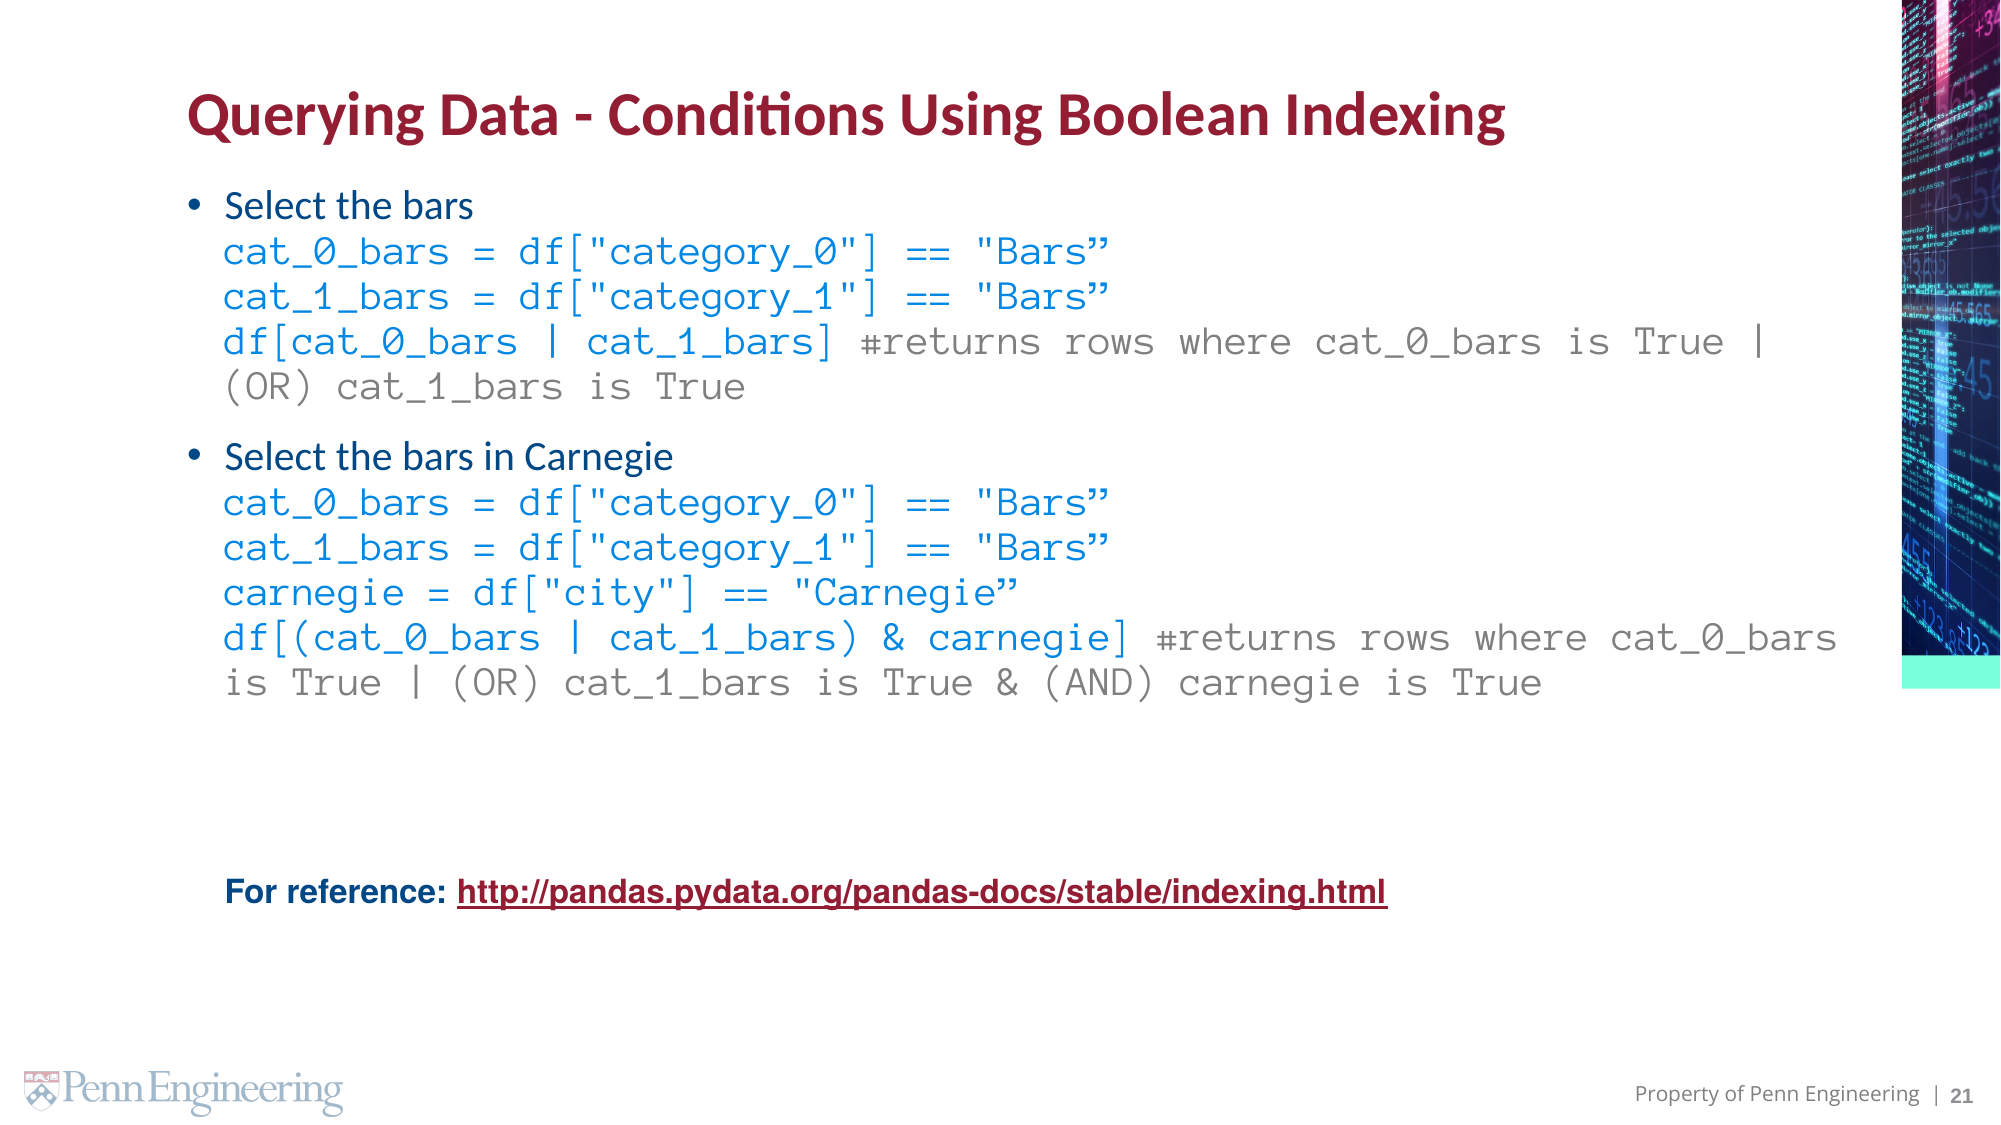

# Querying Data - Conditions Using Boolean Indexing
Select the bars
cat_0_bars = df["category_0"] == "Bars”
cat_1_bars = df["category_1"] == "Bars”
df[cat_0_bars | cat_1_bars] #returns rows where cat_0_bars is True | (OR) cat_1_bars is True
Select the bars in Carnegie
cat_0_bars = df["category_0"] == "Bars”
cat_1_bars = df["category_1"] == "Bars”
carnegie = df["city"] == "Carnegie”
df[(cat_0_bars | cat_1_bars) & carnegie] #returns rows where cat_0_bars is True | (OR) cat_1_bars is True & (AND) carnegie is True

For reference: http://pandas.pydata.org/pandas-docs/stable/indexing.html

21